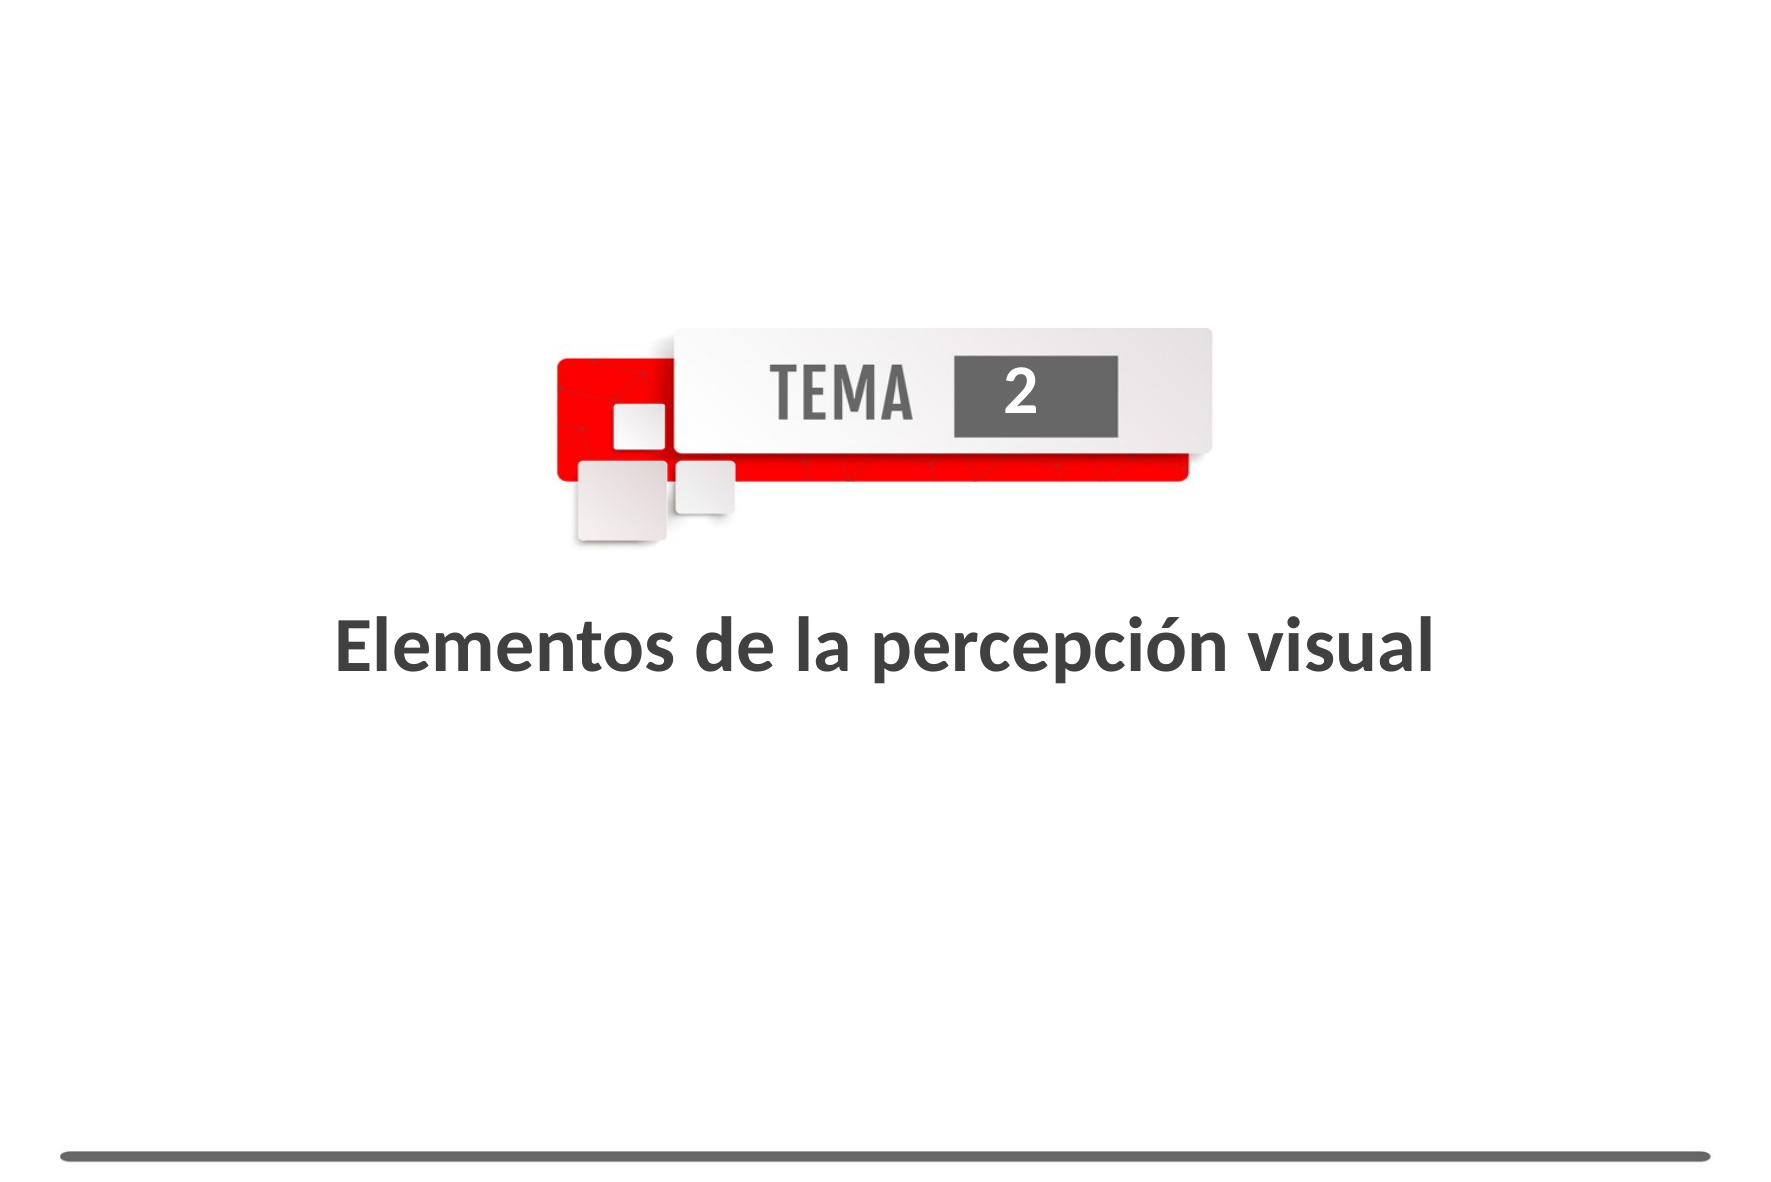

2
# Elementos de la percepción visual